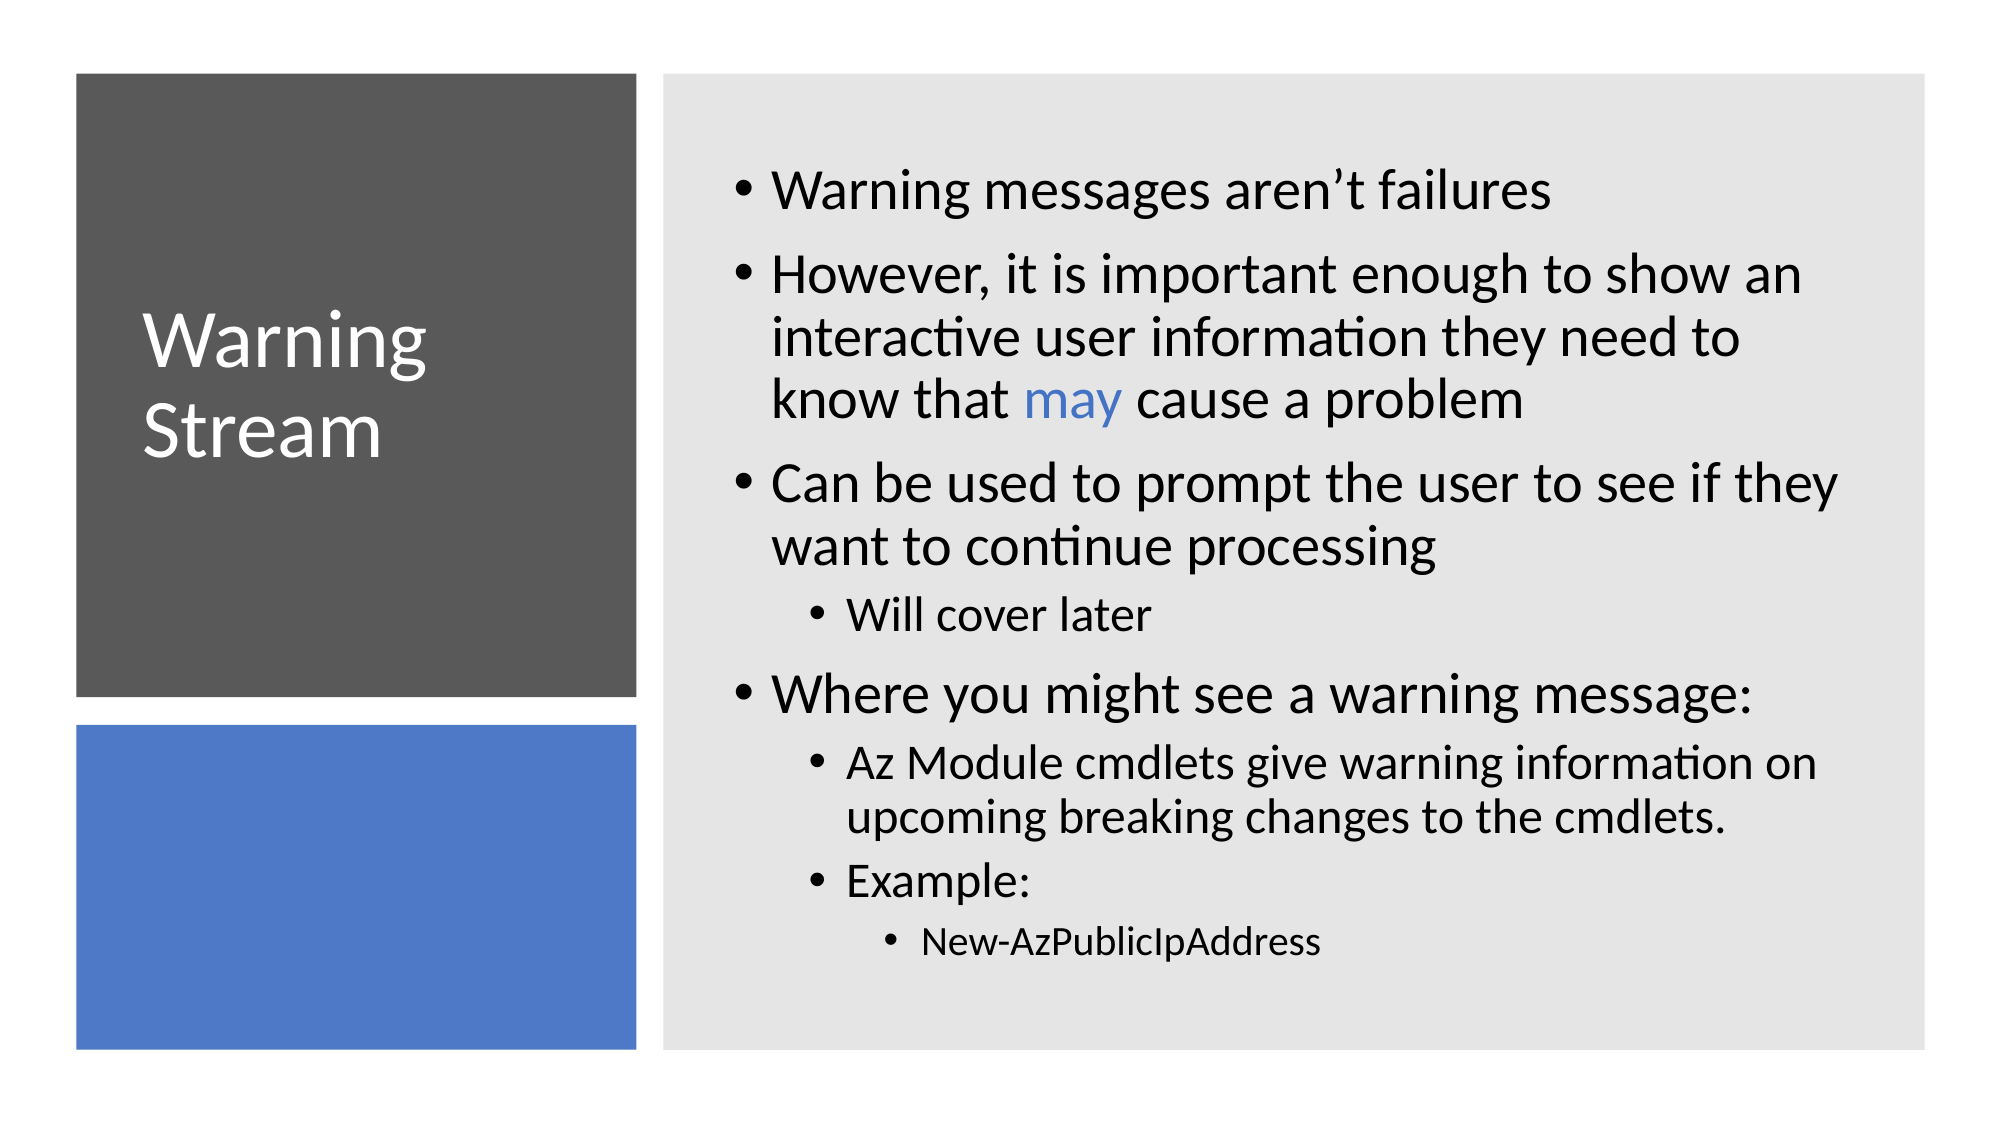

Warning messages aren’t failures
However, it is important enough to show an interactive user information they need to know that may cause a problem
Can be used to prompt the user to see if they want to continue processing
Will cover later
Where you might see a warning message:
Az Module cmdlets give warning information on upcoming breaking changes to the cmdlets.
Example:
New-AzPublicIpAddress
# Warning Stream